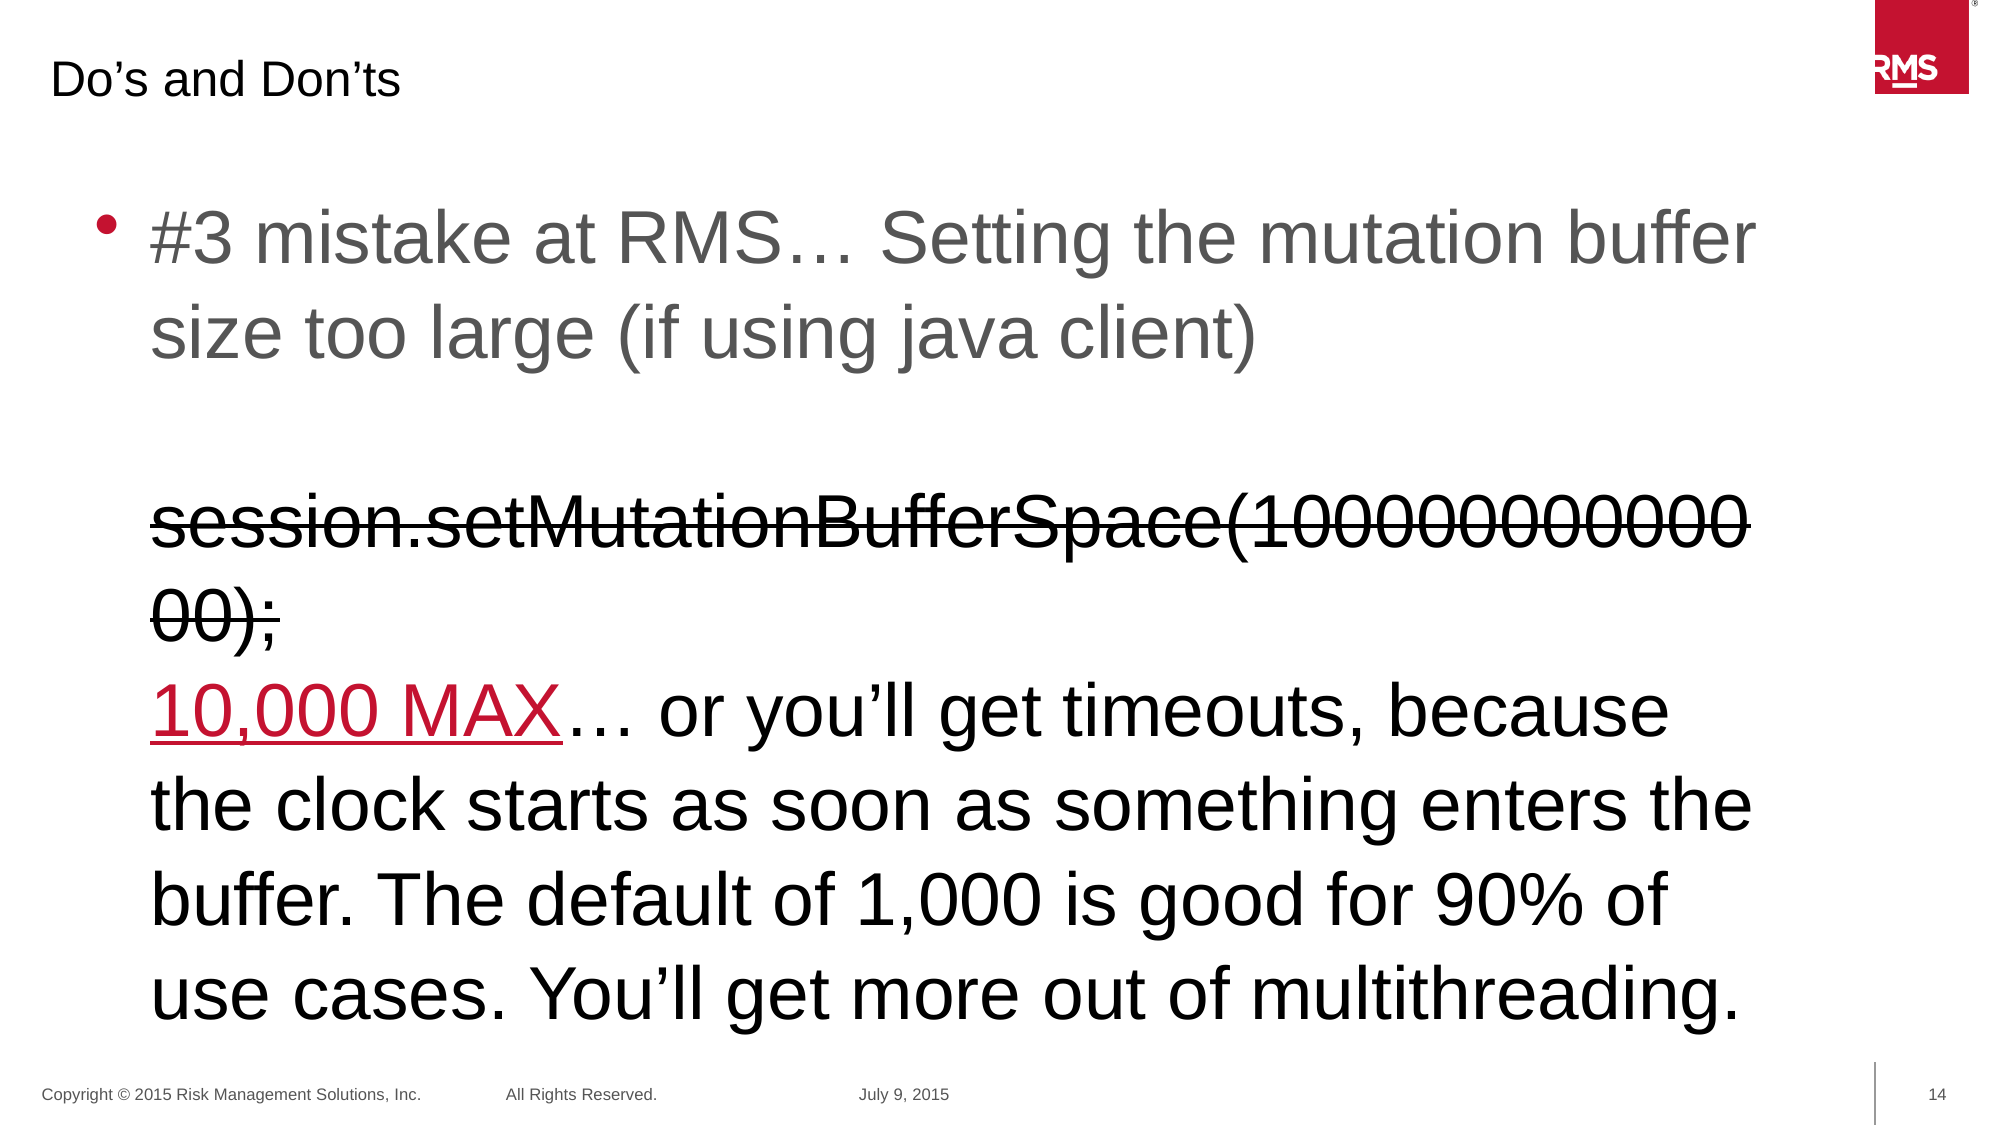

Do’s and Don’ts
#3 mistake at RMS… Setting the mutation buffer size too large (if using java client)
session.setMutationBufferSpace(10000000000000);
10,000 MAX… or you’ll get timeouts, because the clock starts as soon as something enters the buffer. The default of 1,000 is good for 90% of use cases. You’ll get more out of multithreading.